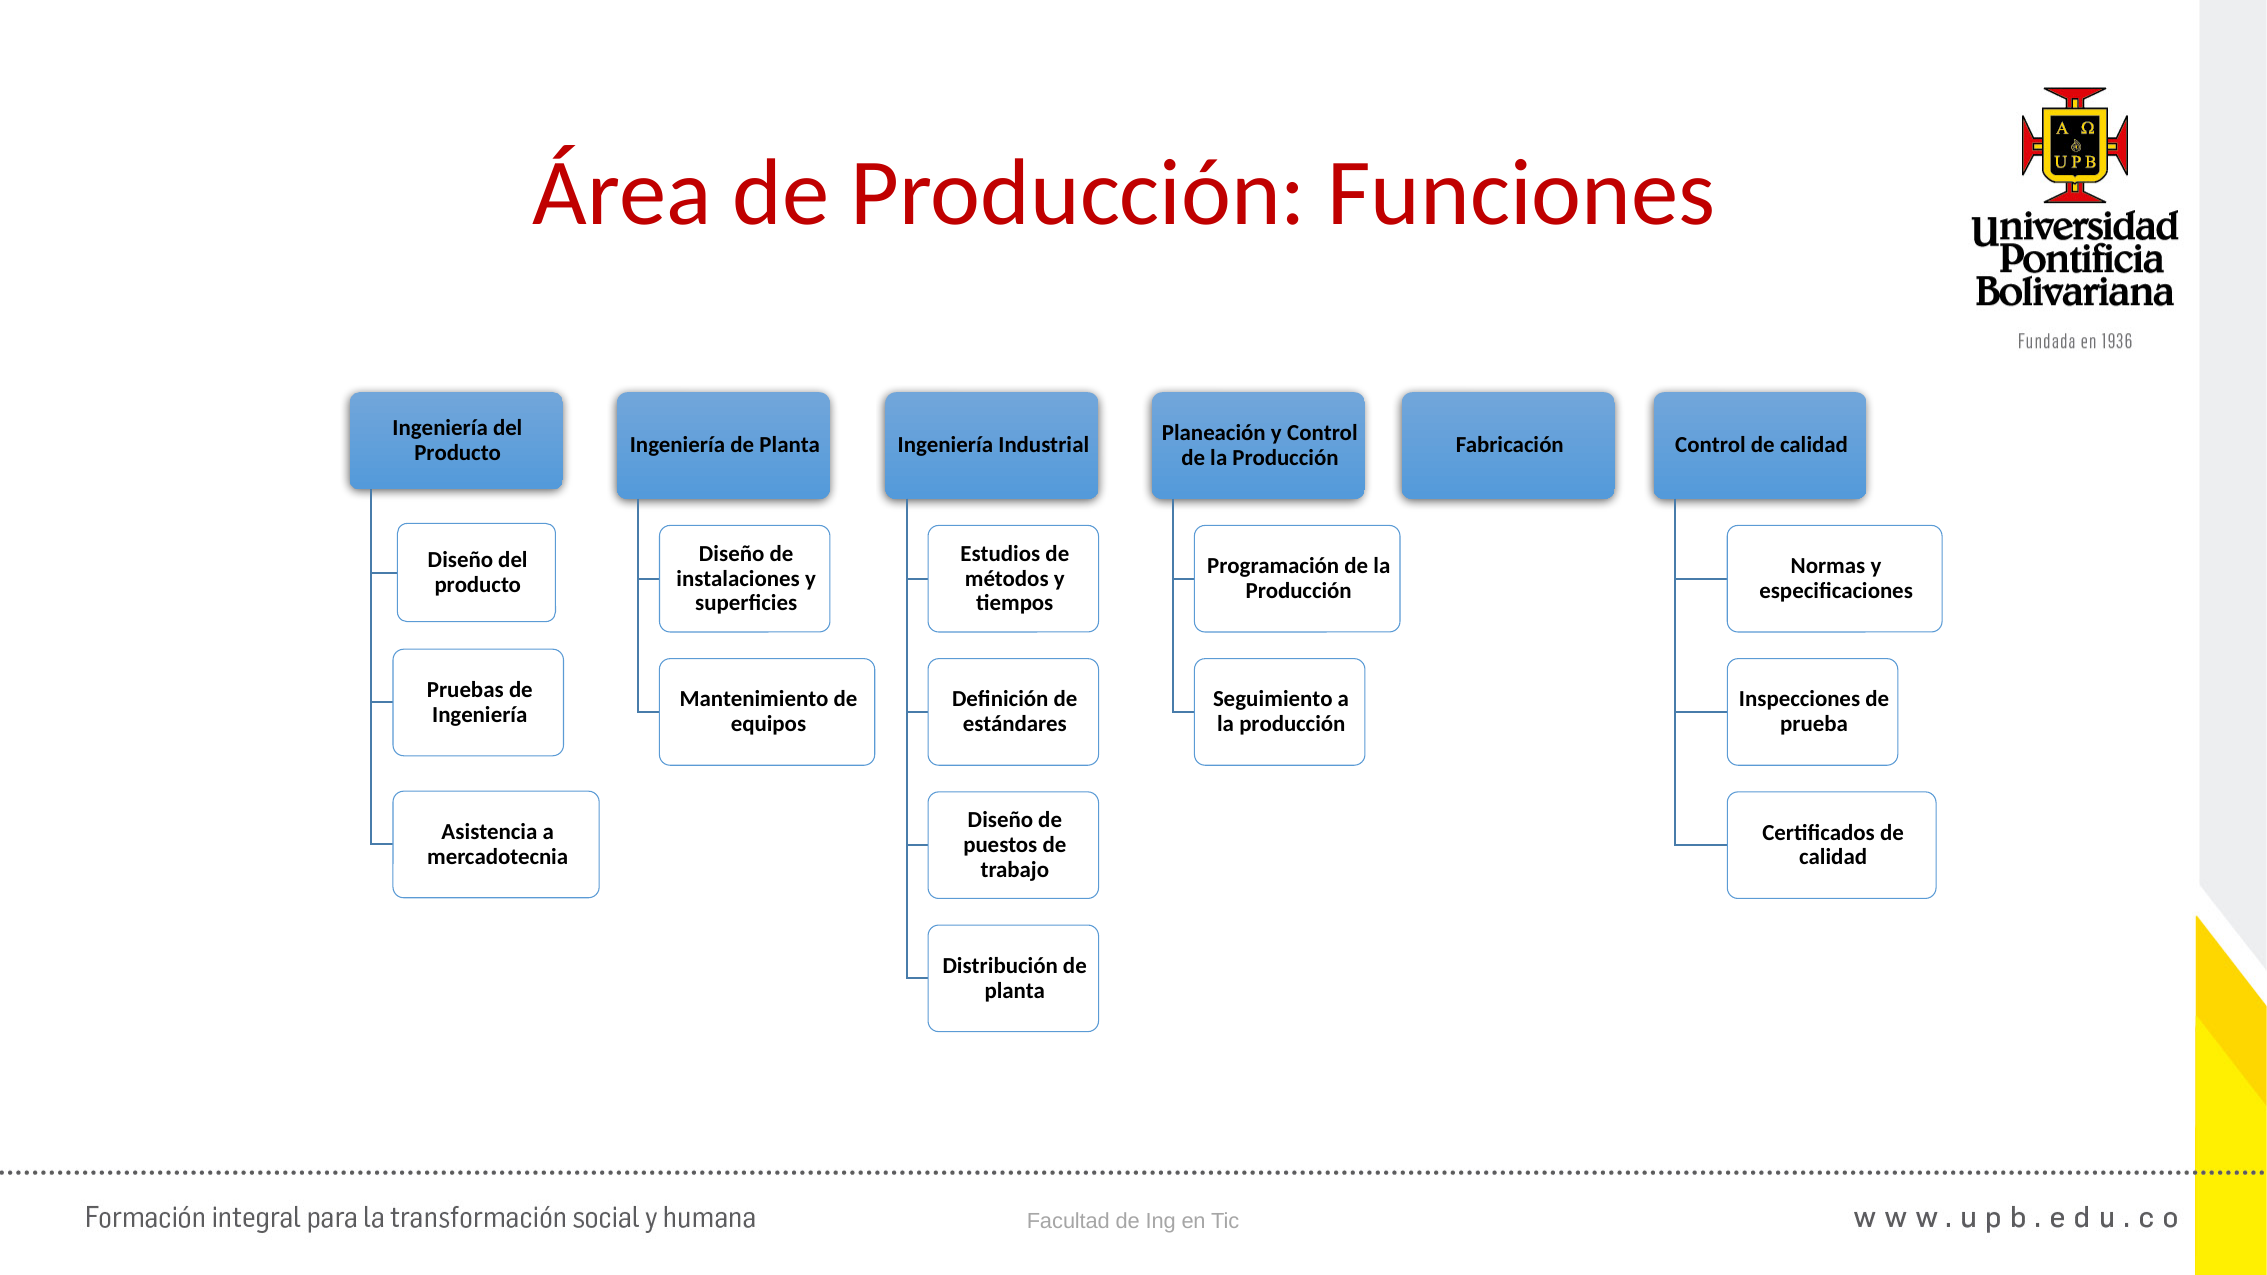

07:52
Teoría de las Organizaciones - Capítulo I: La Empresa
38
# Área de Producción: Funciones
Ingeniería del Producto
Diseño del producto
Pruebas de Ingeniería
Asistencia a mercadotecnia
Ingeniería de Planta
Diseño de instalaciones y superficies
Mantenimiento de equipos
Ingeniería Industrial
Estudios de métodos y tiempos
Definición de estándares
Diseño de puestos de trabajo
Distribución de planta
Planeación y Control de la Producción
Programación de la Producción
Seguimiento a la producción
Fabricación
Control de calidad
Normas y especificaciones
Inspecciones de prueba
Certificados de calidad